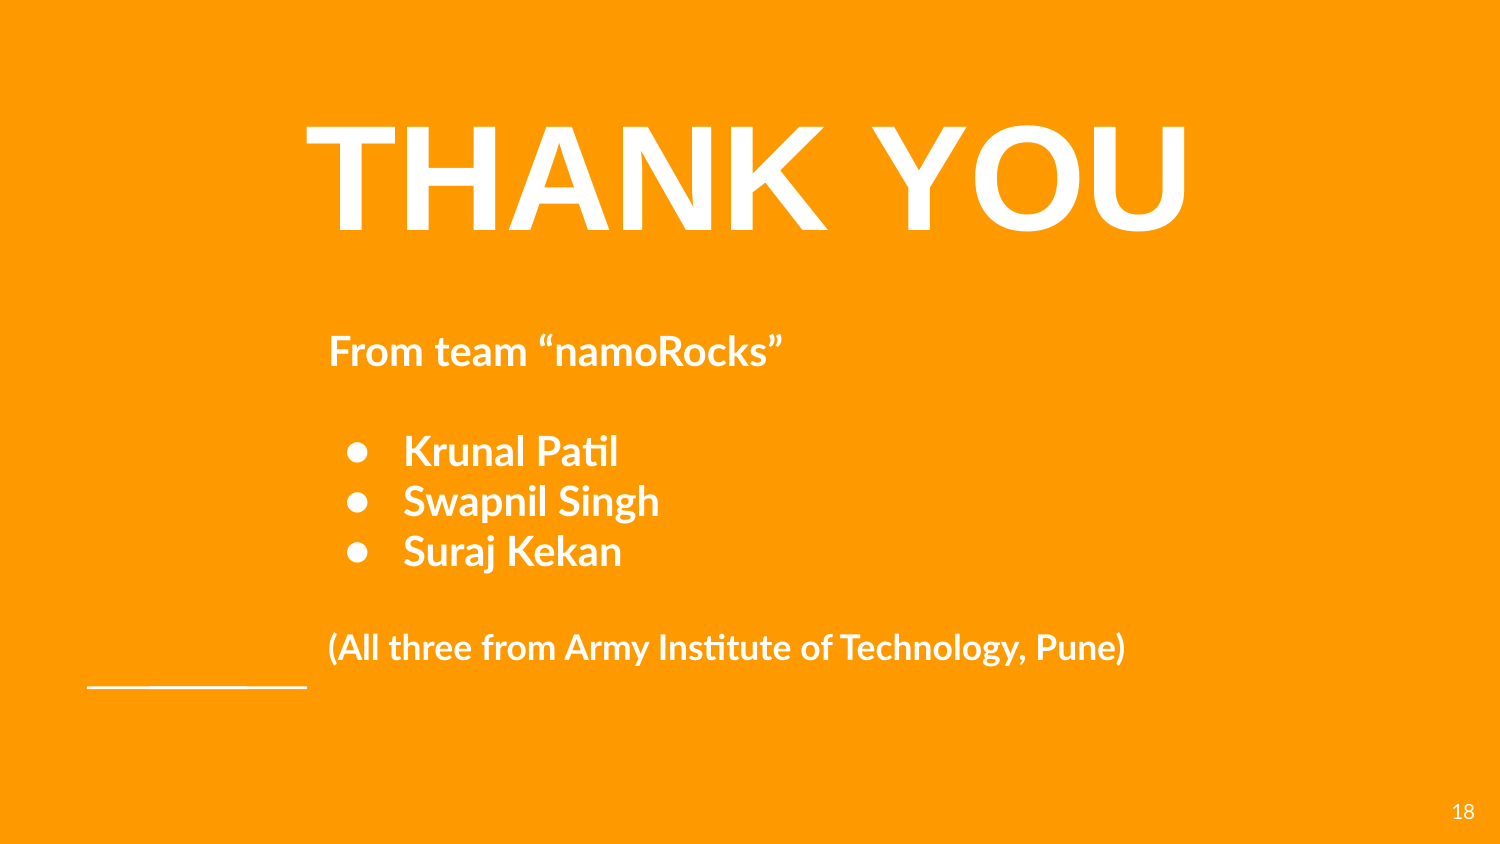

# THANK YOU
From team “namoRocks”

Krunal Patil
Swapnil Singh
Suraj Kekan

(All three from Army Institute of Technology, Pune)
18